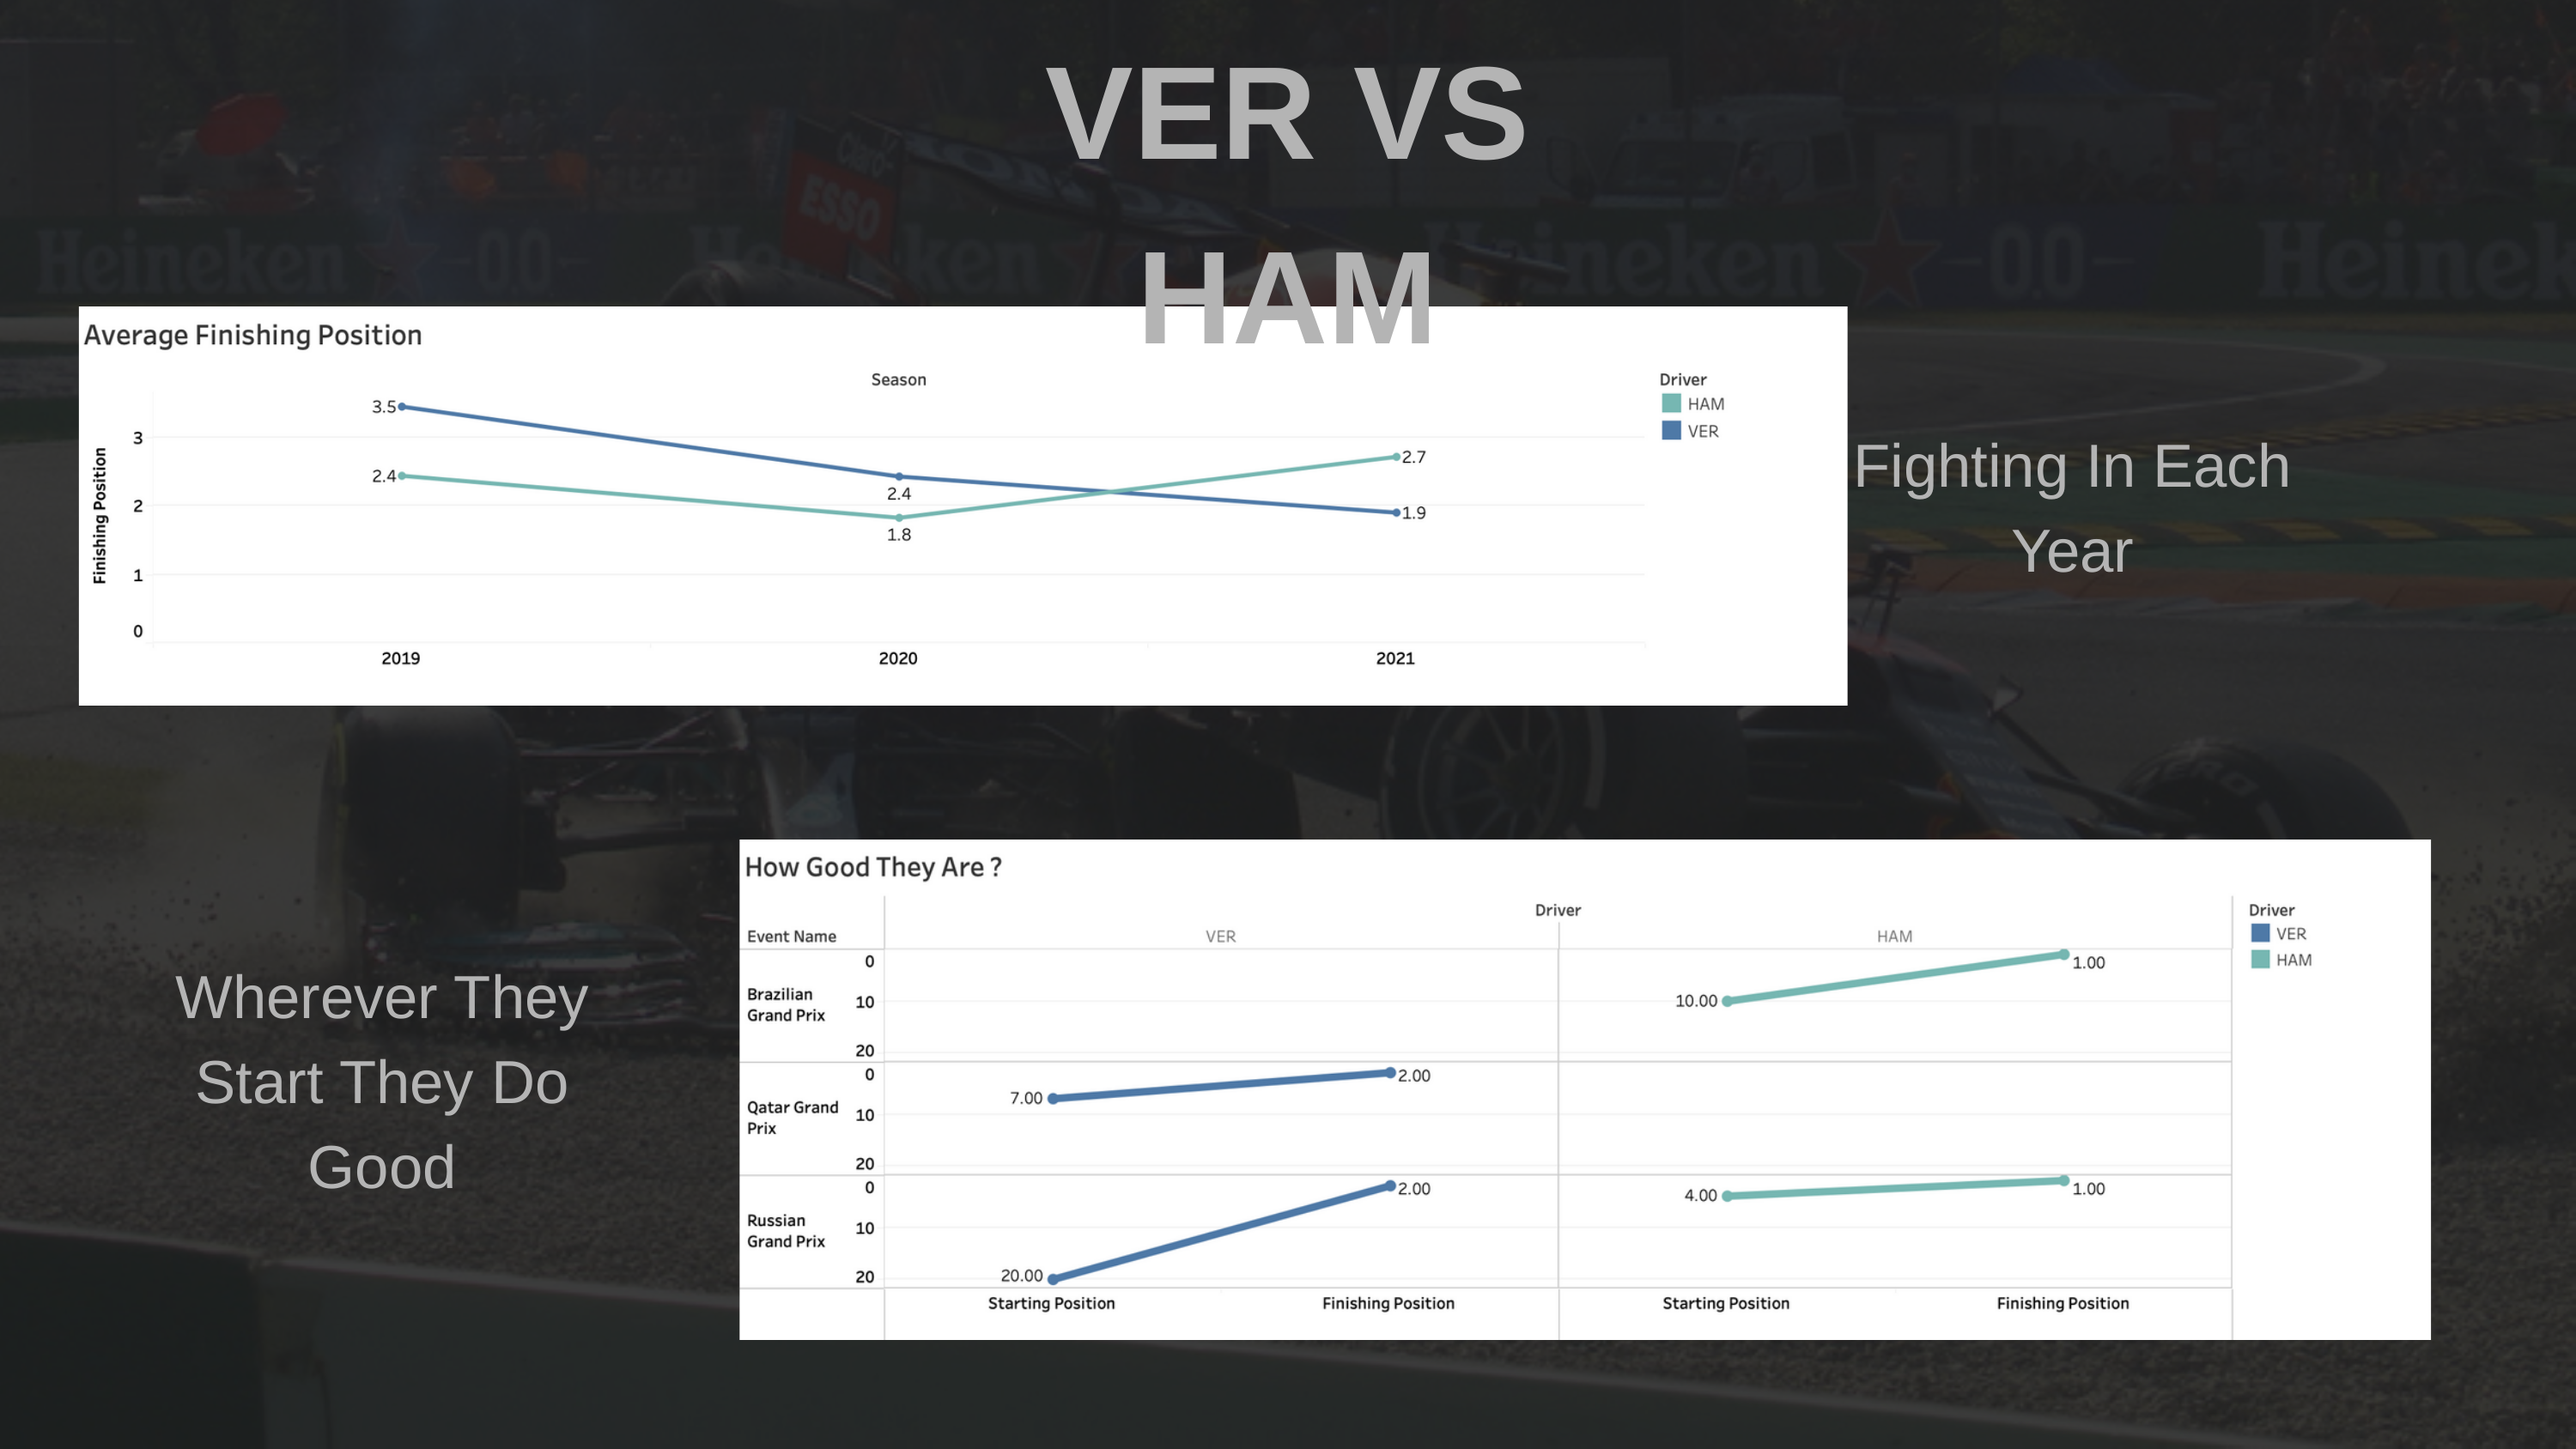

VER VS HAM

Fighting In Each Year

Wherever They Start They Do Good